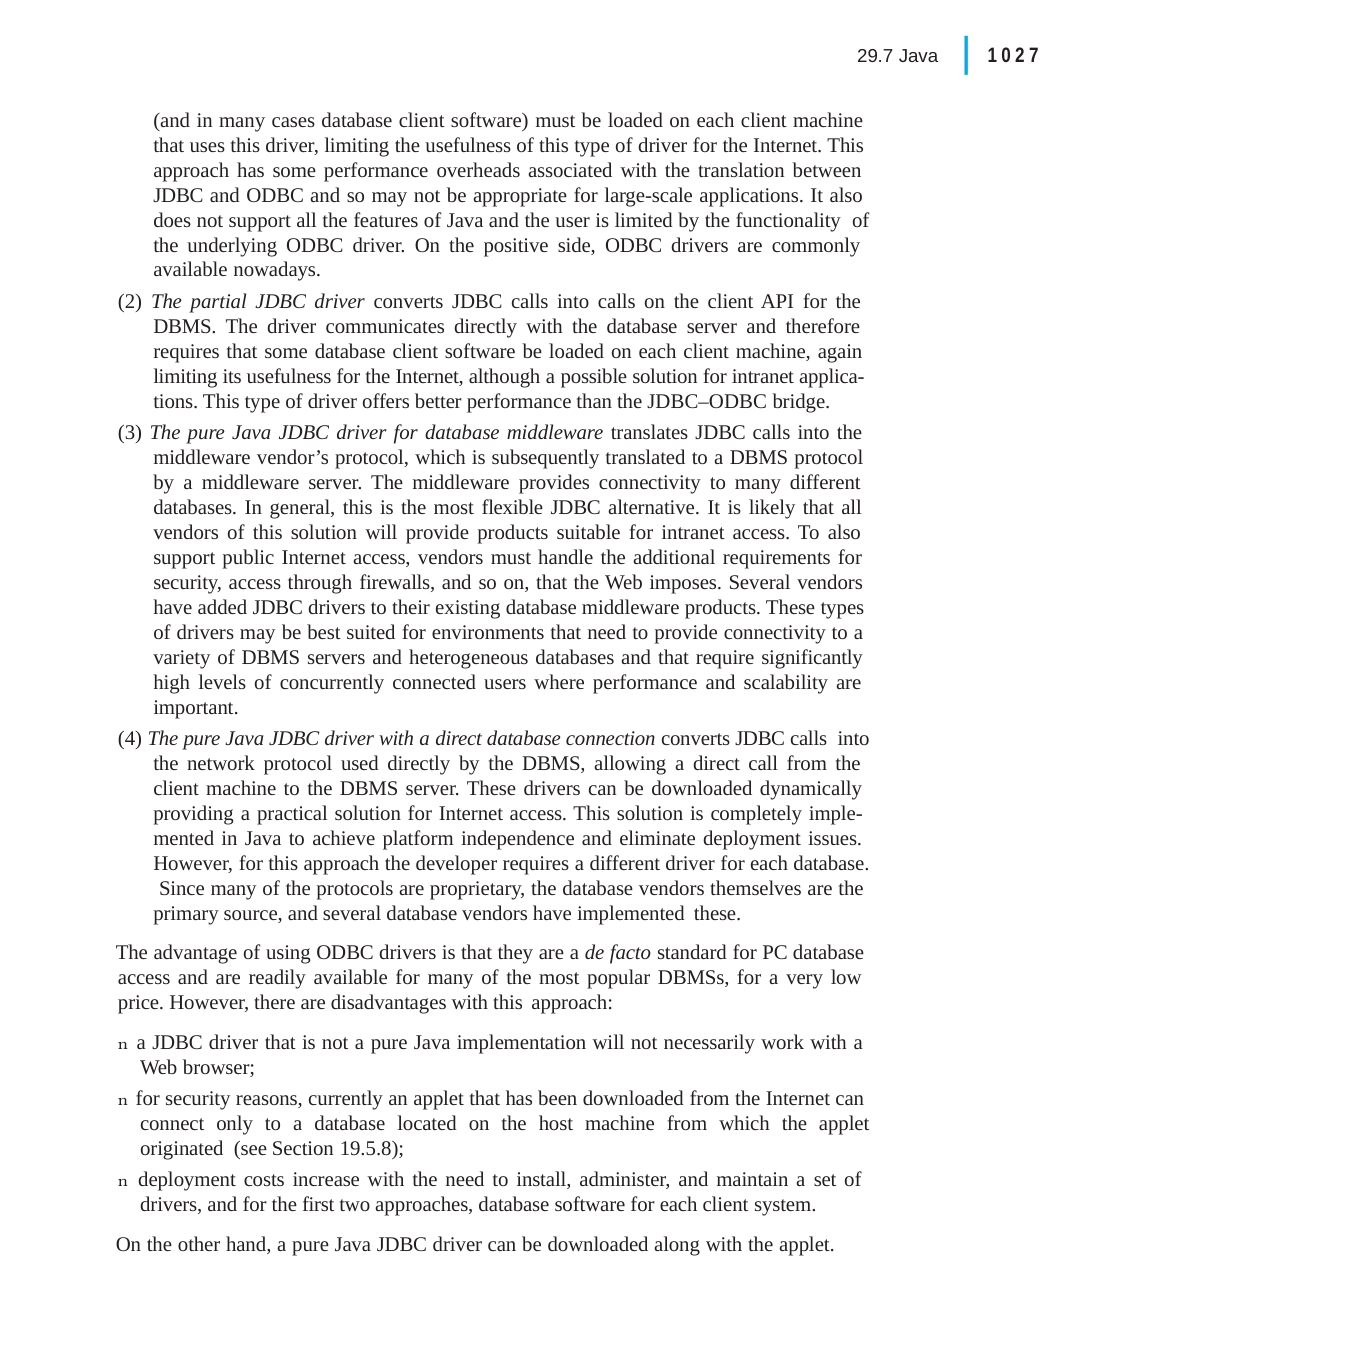

|
1027
29.7 Java
(and in many cases database client software) must be loaded on each client machine  that uses this driver, limiting the usefulness of this type of driver for the Internet. This  approach has some performance overheads associated with the translation between  JDBC and ODBC and so may not be appropriate for large-scale applications. It also  does not support all the features of Java and the user is limited by the functionality  of the underlying ODBC driver. On the positive side, ODBC drivers are commonly  available nowadays.
(2) The partial JDBC driver converts JDBC calls into calls on the client API for the  DBMS. The driver communicates directly with the database server and therefore  requires that some database client software be loaded on each client machine, again  limiting its usefulness for the Internet, although a possible solution for intranet applica-  tions. This type of driver offers better performance than the JDBC–ODBC bridge.
(3) The pure Java JDBC driver for database middleware translates JDBC calls into the  middleware vendor’s protocol, which is subsequently translated to a DBMS protocol  by a middleware server. The middleware provides connectivity to many different  databases. In general, this is the most flexible JDBC alternative. It is likely that all  vendors of this solution will provide products suitable for intranet access. To also  support public Internet access, vendors must handle the additional requirements for  security, access through firewalls, and so on, that the Web imposes. Several vendors  have added JDBC drivers to their existing database middleware products. These types  of drivers may be best suited for environments that need to provide connectivity to a  variety of DBMS servers and heterogeneous databases and that require significantly  high levels of concurrently connected users where performance and scalability are  important.
(4) The pure Java JDBC driver with a direct database connection converts JDBC calls  into the network protocol used directly by the DBMS, allowing a direct call from the  client machine to the DBMS server. These drivers can be downloaded dynamically  providing a practical solution for Internet access. This solution is completely imple-  mented in Java to achieve platform independence and eliminate deployment issues.  However, for this approach the developer requires a different driver for each database.  Since many of the protocols are proprietary, the database vendors themselves are the  primary source, and several database vendors have implemented these.
The advantage of using ODBC drivers is that they are a de facto standard for PC database  access and are readily available for many of the most popular DBMSs, for a very low  price. However, there are disadvantages with this approach:
n a JDBC driver that is not a pure Java implementation will not necessarily work with a  Web browser;
n for security reasons, currently an applet that has been downloaded from the Internet can  connect only to a database located on the host machine from which the applet originated  (see Section 19.5.8);
n deployment costs increase with the need to install, administer, and maintain a set of  drivers, and for the first two approaches, database software for each client system.
On the other hand, a pure Java JDBC driver can be downloaded along with the applet.